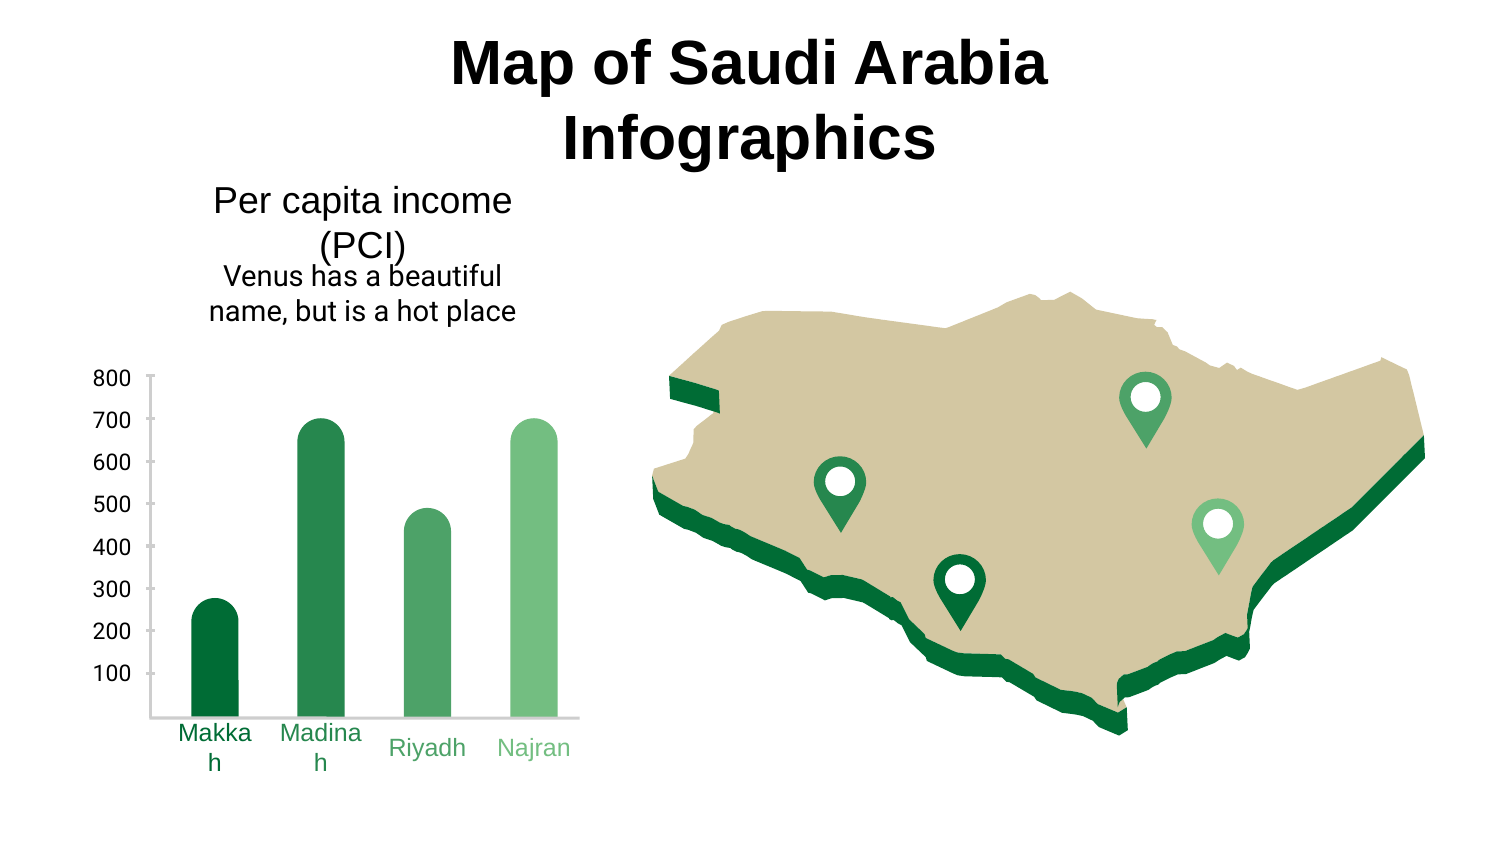

# Map of Saudi Arabia Infographics
Per capita income (PCI)
Venus has a beautiful name, but is a hot place

800

700

600

500

400

300

200
100
Makkah
Najran
Madinah
Riyadh